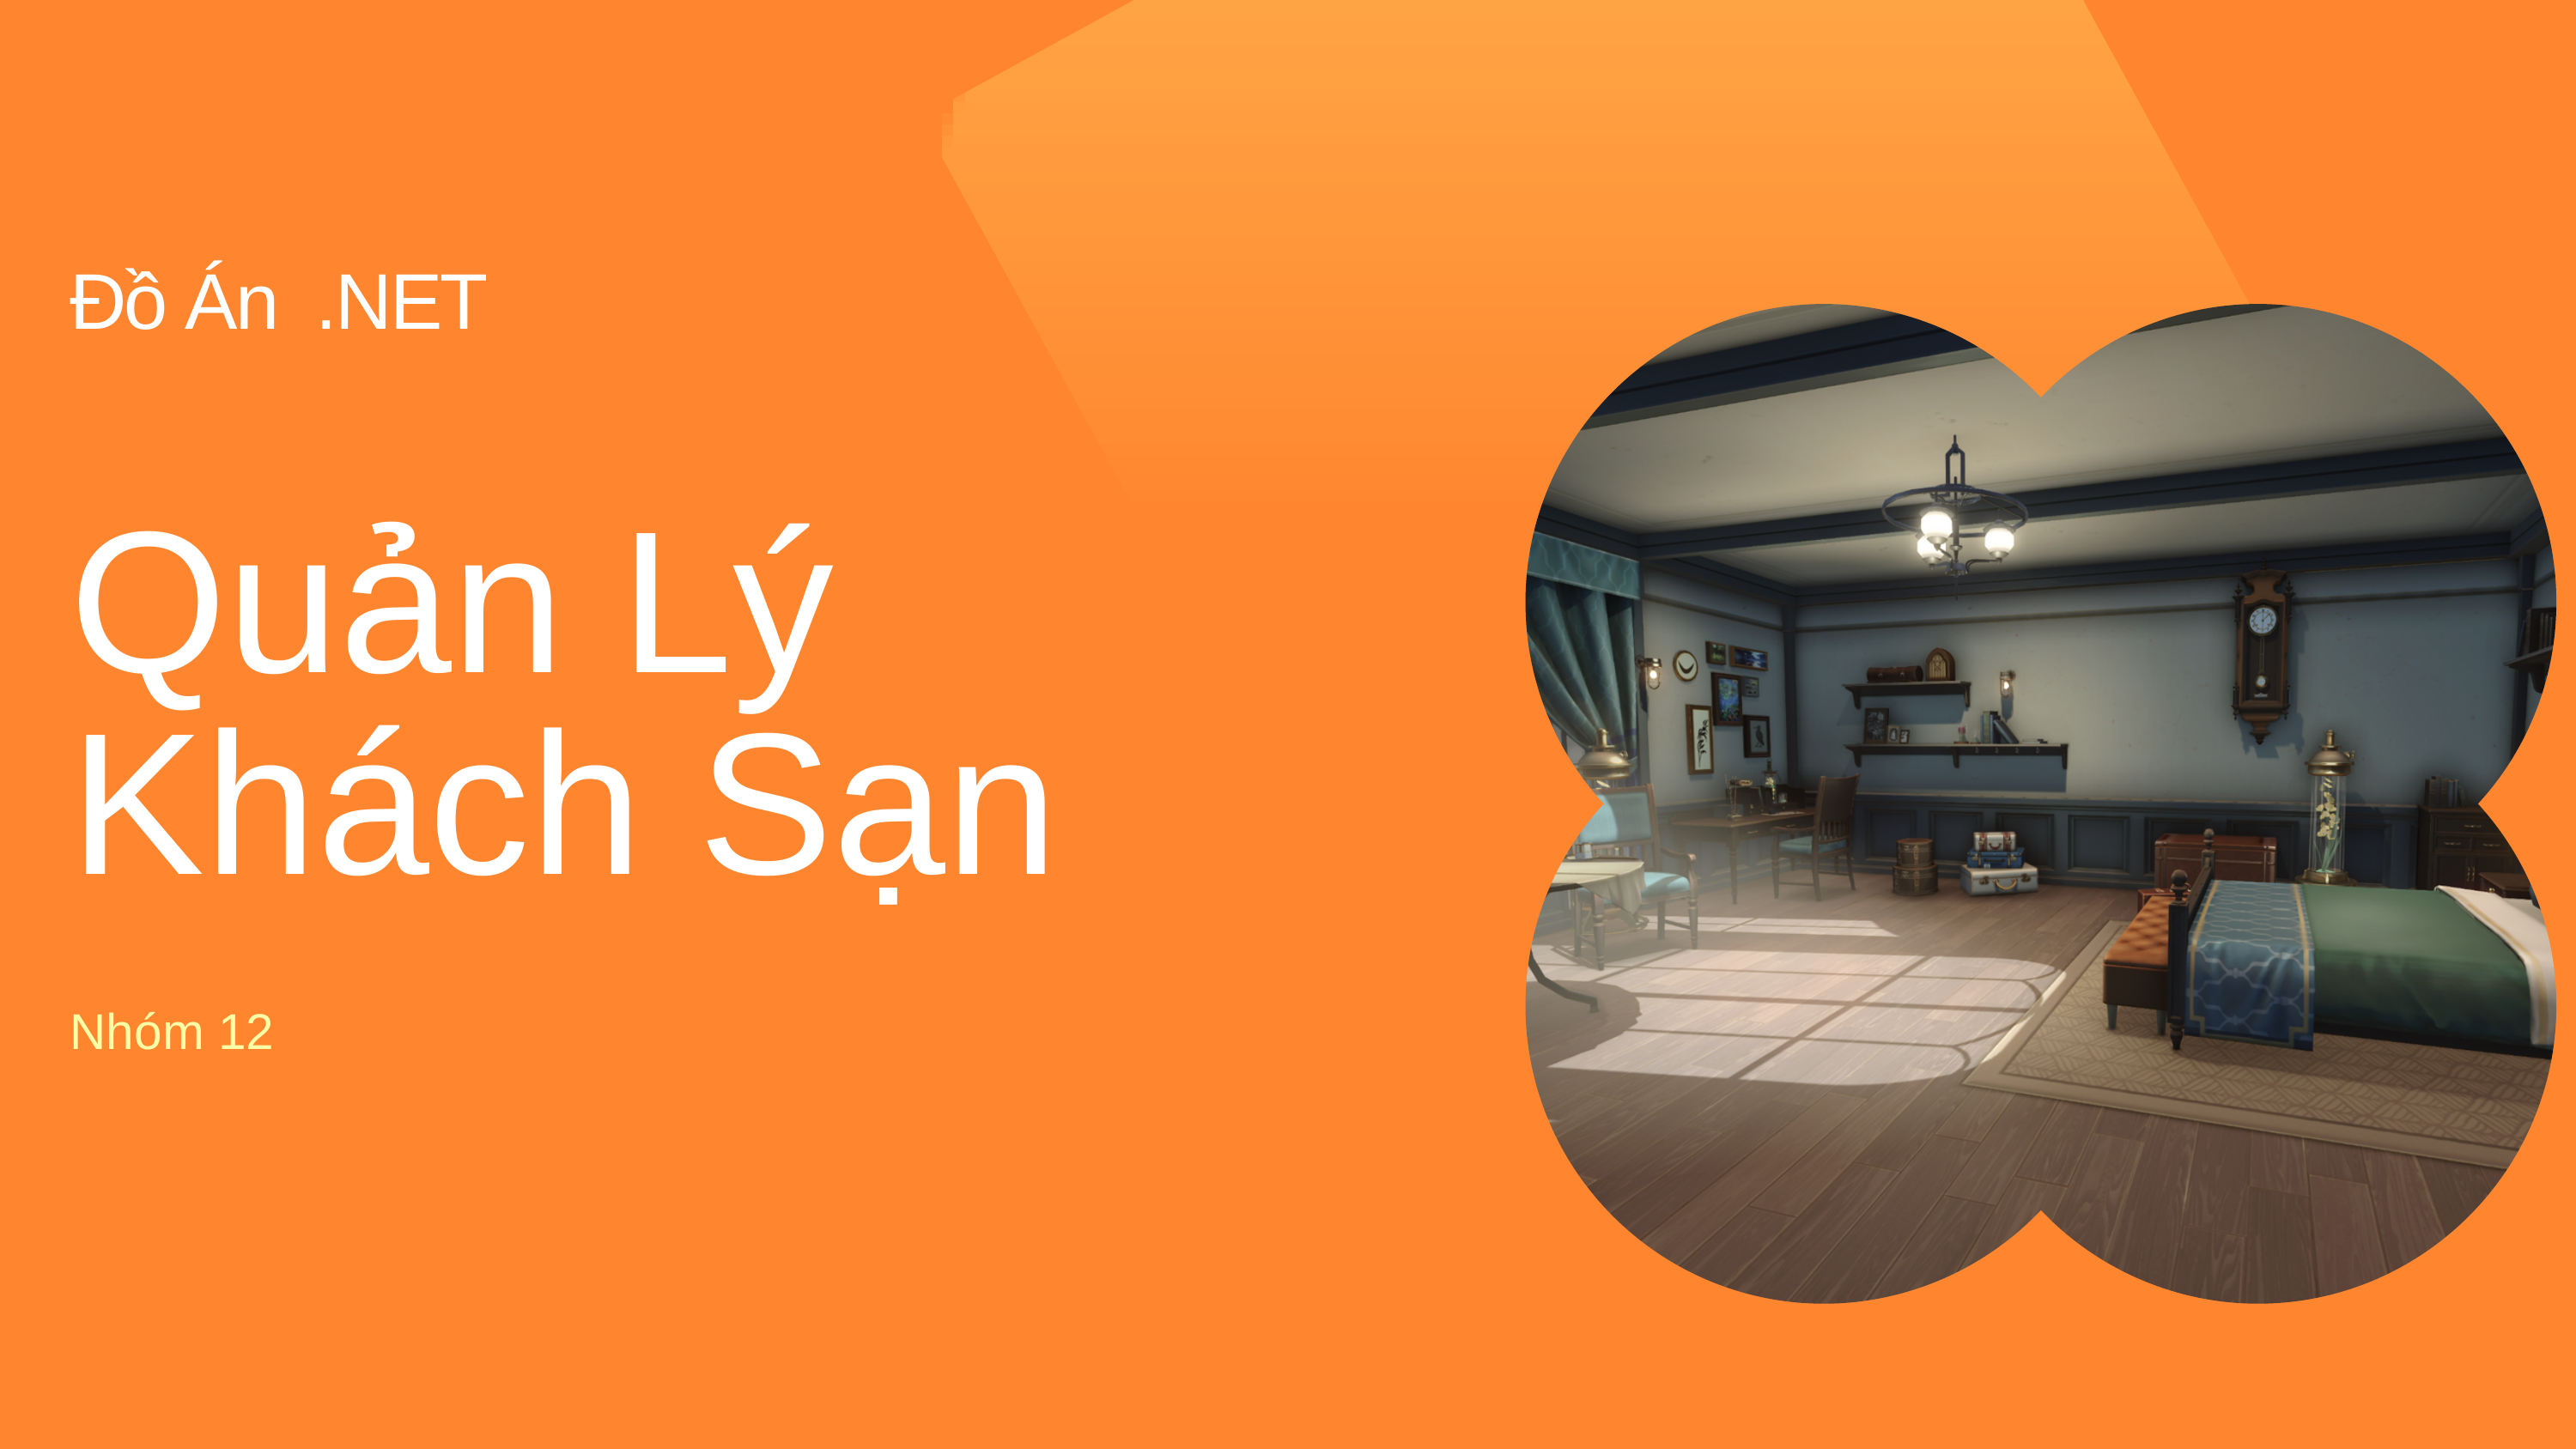

Đồ Án  .NET

Quản Lý Khách Sạn
Nhóm 12